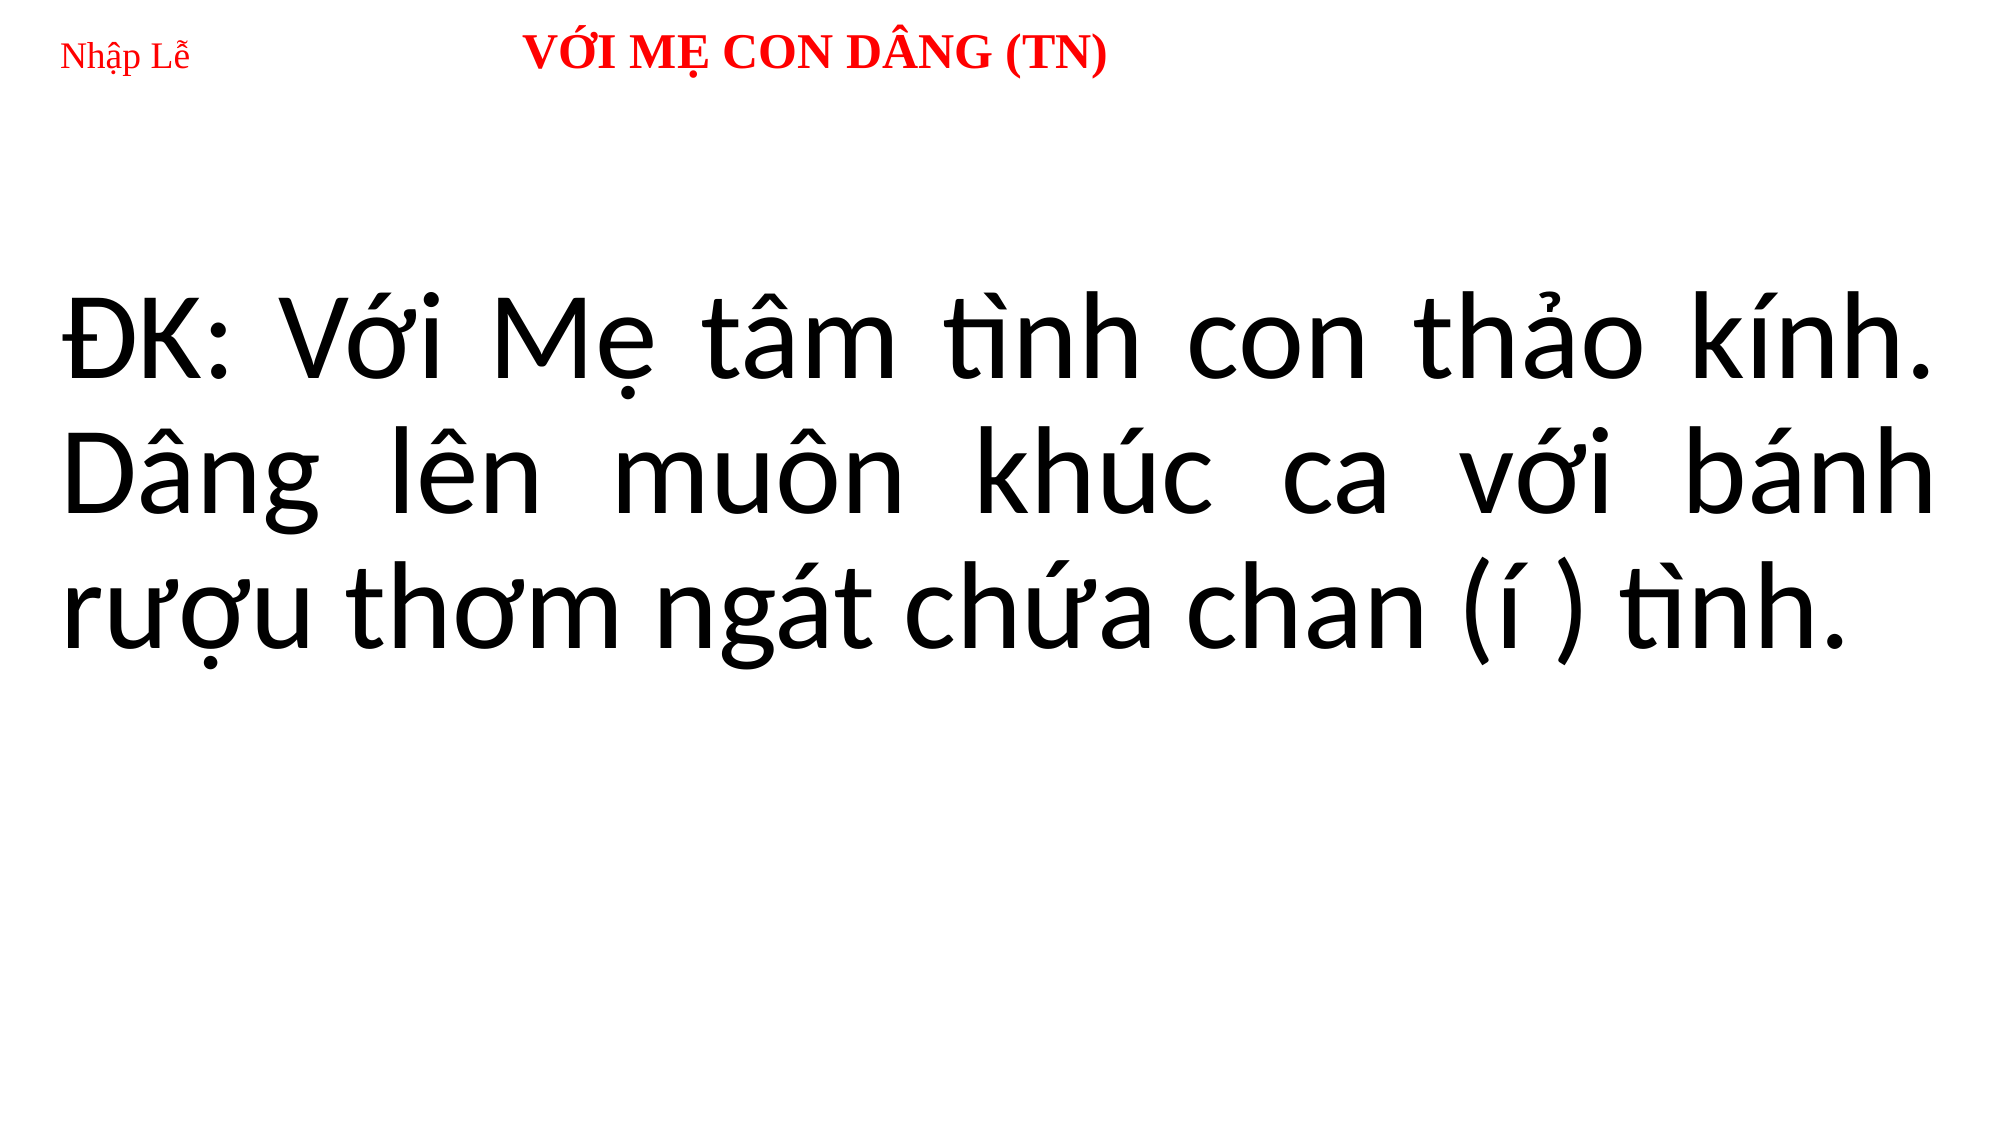

# Nhập Lễ                                   VỚI MẸ CON DÂNG (TN)
ĐK: Với Mẹ tâm tình con thảo kính. Dâng lên muôn khúc ca với bánh rượu thơm ngát chứa chan (í ) tình.